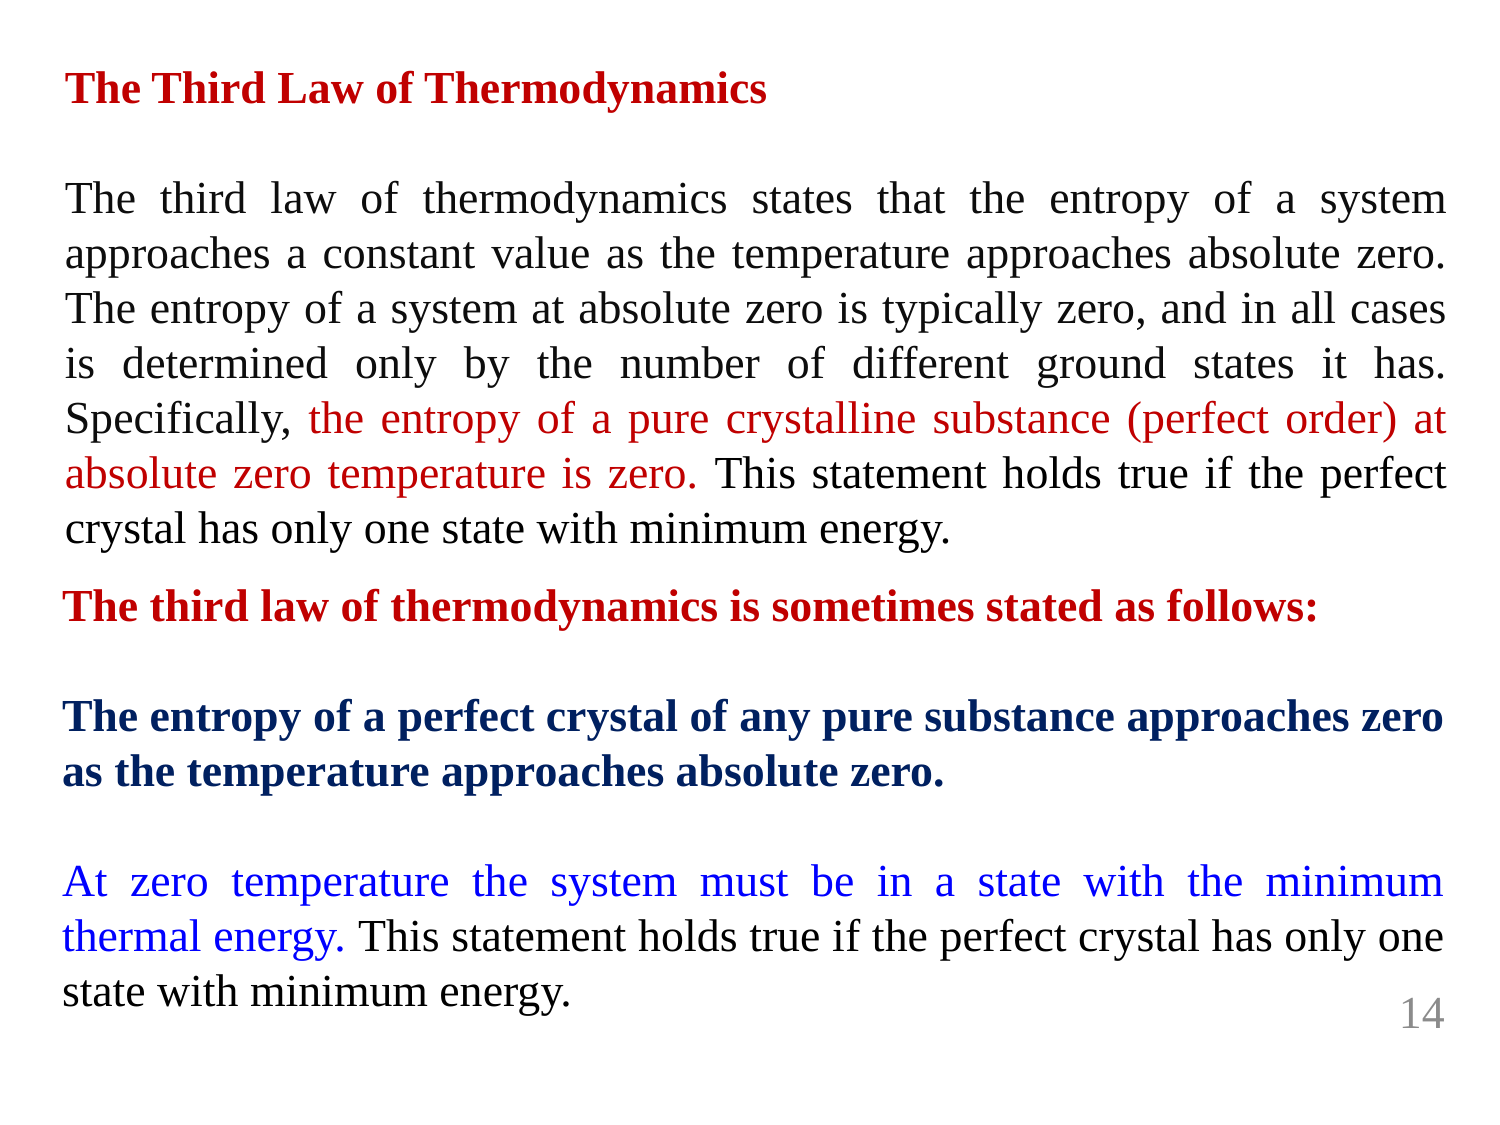

The Third Law of Thermodynamics

The third law of thermodynamics states that the entropy of a system approaches a constant value as the temperature approaches absolute zero. The entropy of a system at absolute zero is typically zero, and in all cases is determined only by the number of different ground states it has. Specifically, the entropy of a pure crystalline substance (perfect order) at absolute zero temperature is zero. This statement holds true if the perfect crystal has only one state with minimum energy.
The third law of thermodynamics is sometimes stated as follows:

The entropy of a perfect crystal of any pure substance approaches zero as the temperature approaches absolute zero.

At zero temperature the system must be in a state with the minimum thermal energy. This statement holds true if the perfect crystal has only one state with minimum energy.
14